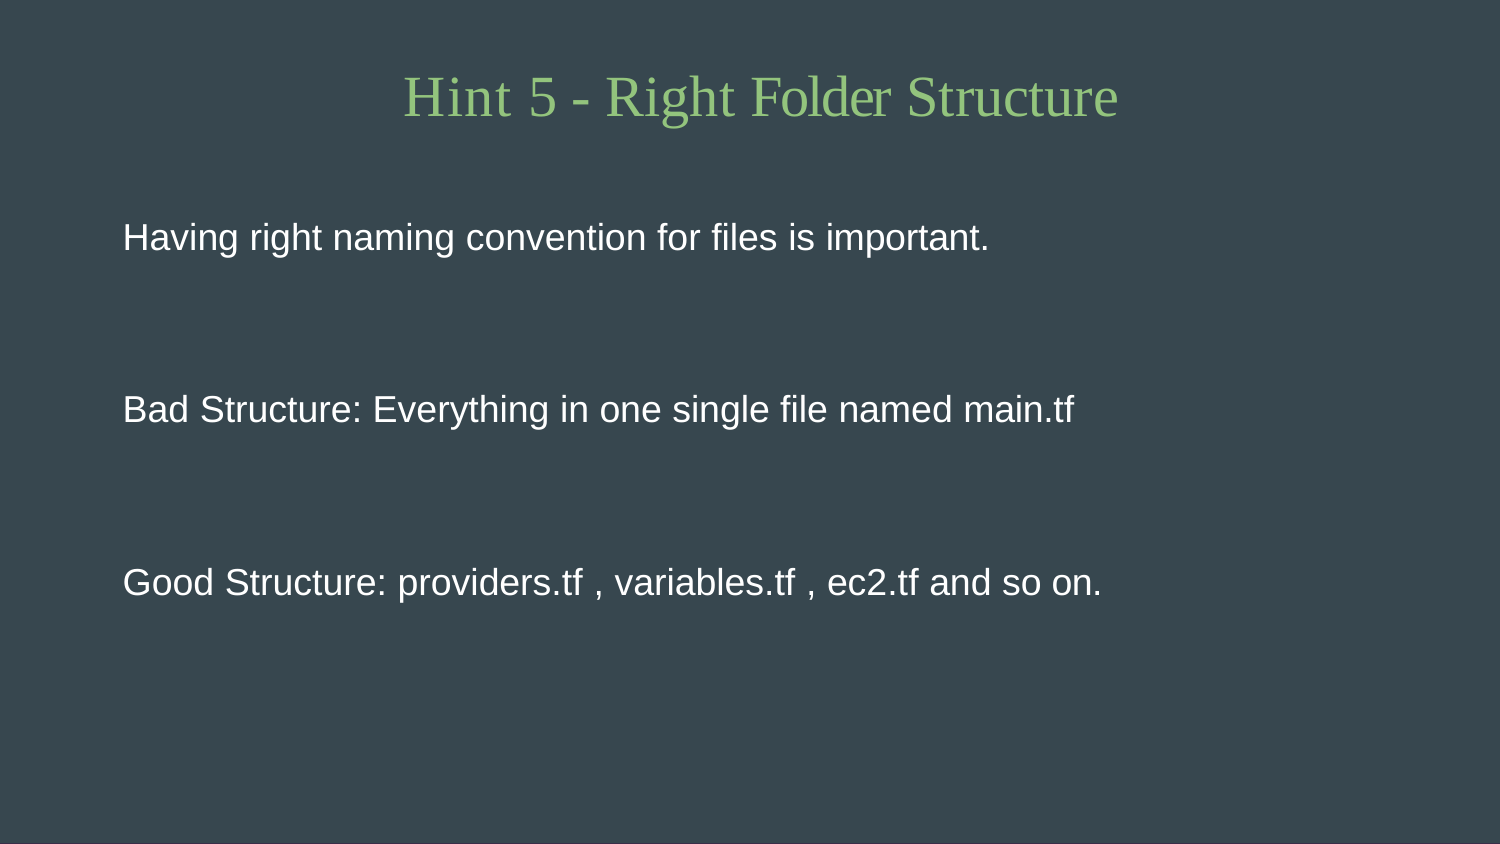

# Hint 5 - Right Folder Structure
Having right naming convention for files is important.
Bad Structure: Everything in one single file named main.tf
Good Structure: providers.tf , variables.tf , ec2.tf and so on.